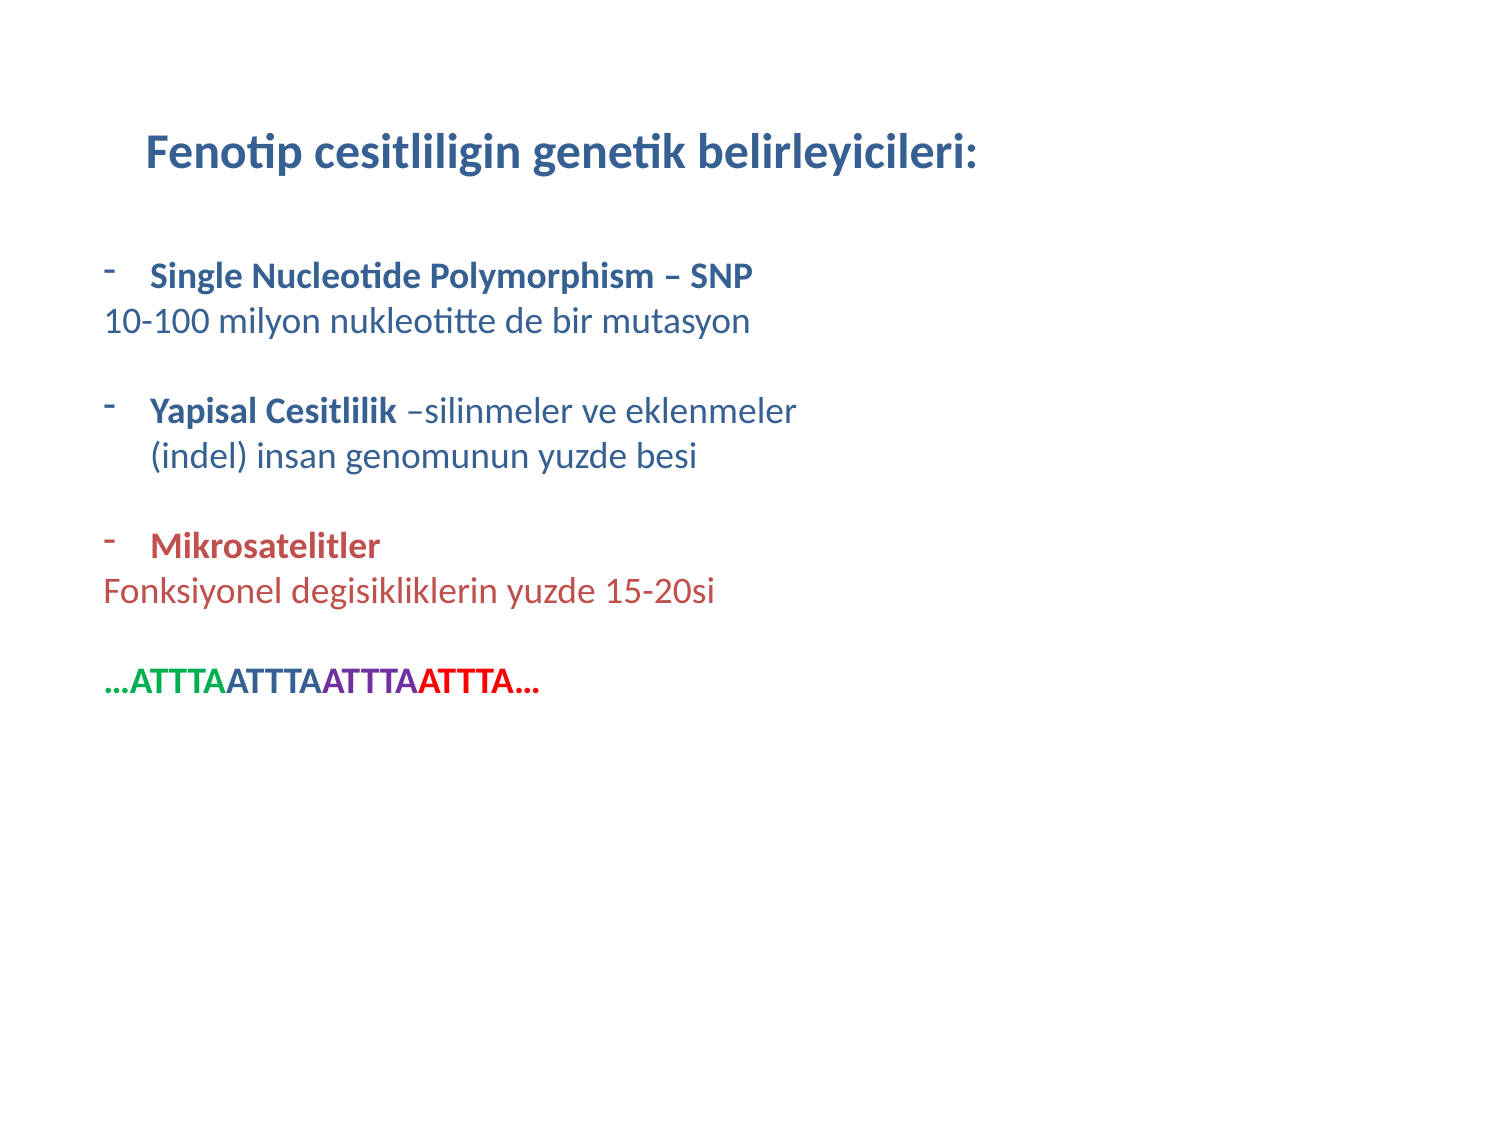

# Fenotip cesitliligin genetik belirleyicileri:
Single Nucleotide Polymorphism – SNP
10-100 milyon nukleotitte de bir mutasyon

Yapisal Cesitlilik –silinmeler ve eklenmeler (indel) insan genomunun yuzde besi

Mikrosatelitler
Fonksiyonel degisikliklerin yuzde 15-20si

…ATTTAATTTAATTTAATTTA…